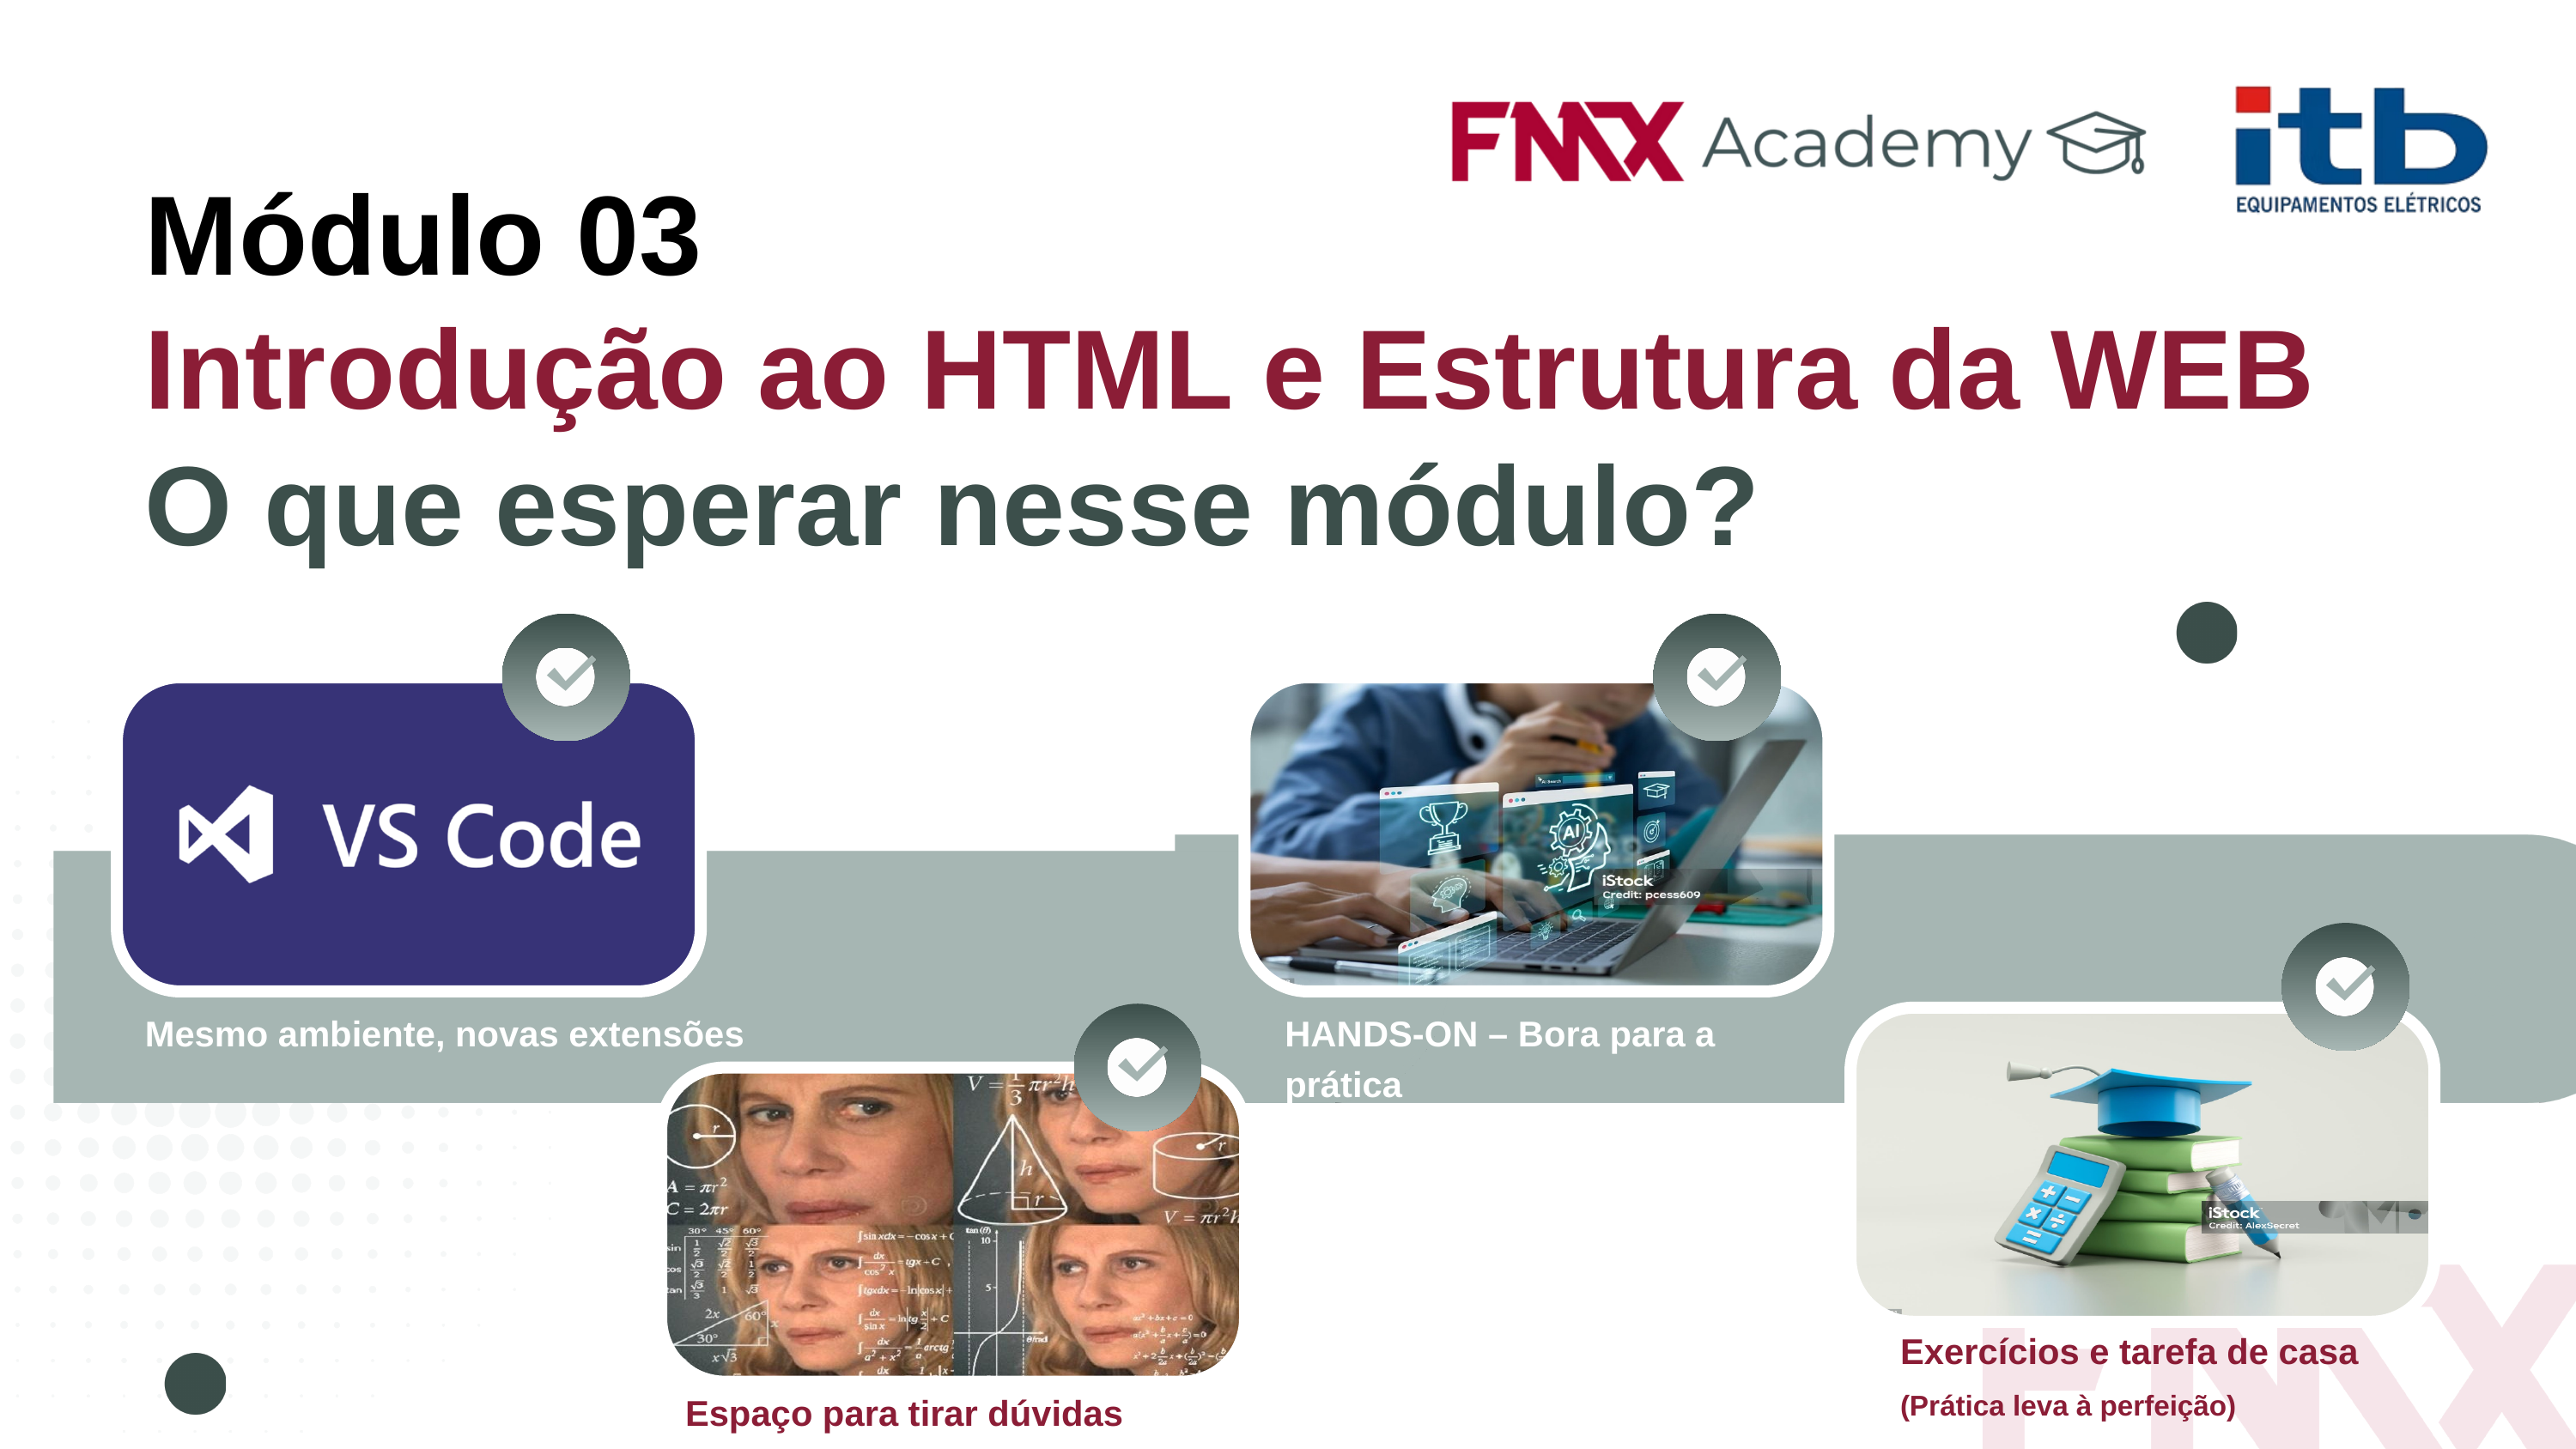

Módulo 03
Introdução ao HTML e Estrutura da WEB
O que esperar nesse módulo?

Mesmo ambiente, novas extensões
HANDS-ON – Bora para a prática

Exercícios e tarefa de casa
(Prática leva à perfeição)

Espaço para tirar dúvidas